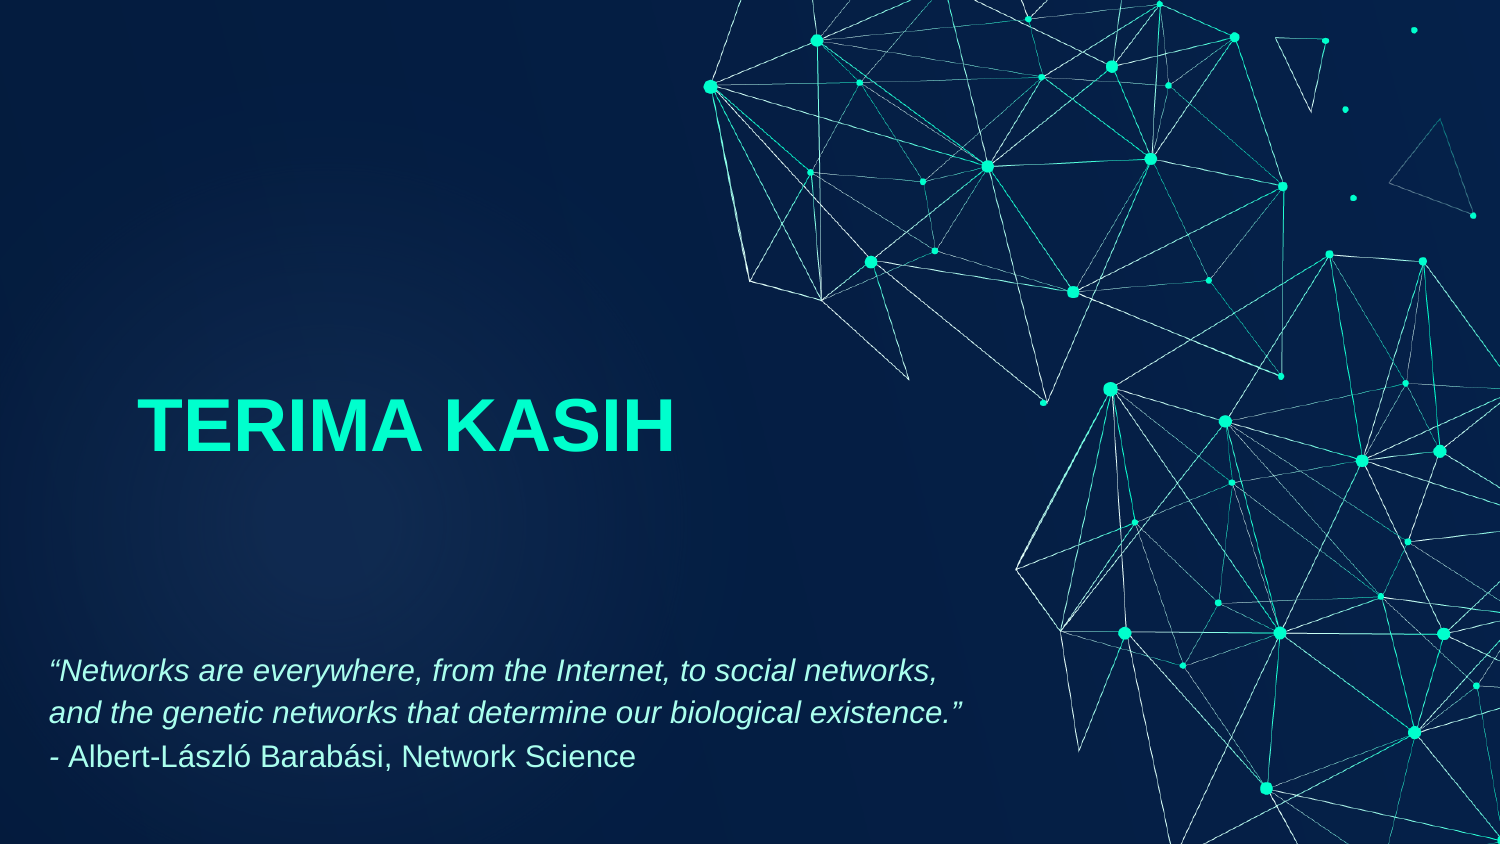

# TERIMA KASIH
“Networks are everywhere, from the Internet, to social networks, and the genetic networks that determine our biological existence.” - Albert-László Barabási, Network Science